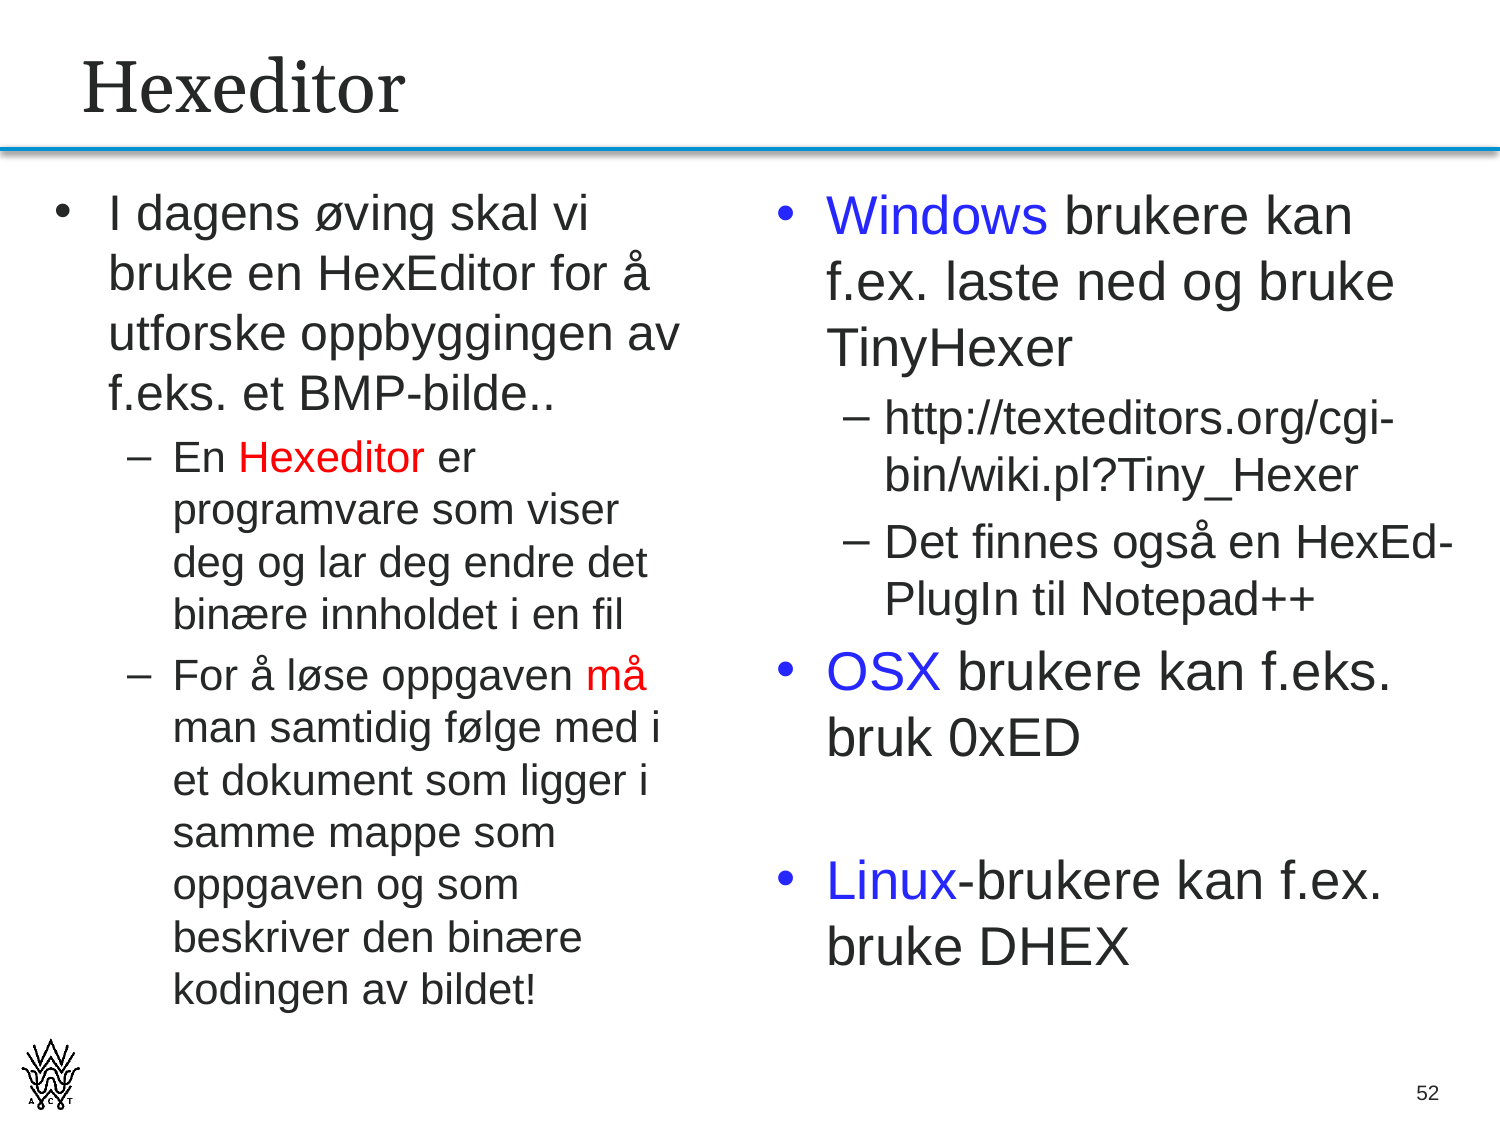

# Hexeditor
I dagens øving skal vi bruke en HexEditor for å utforske oppbyggingen av f.eks. et BMP-bilde..
En Hexeditor er programvare som viser deg og lar deg endre det binære innholdet i en fil
For å løse oppgaven må man samtidig følge med i et dokument som ligger i samme mappe som oppgaven og som beskriver den binære kodingen av bildet!
Windows brukere kan f.ex. laste ned og bruke TinyHexer
http://texteditors.org/cgi-bin/wiki.pl?Tiny_Hexer
Det finnes også en HexEd-PlugIn til Notepad++
OSX brukere kan f.eks. bruk 0xED

Linux-brukere kan f.ex. bruke DHEX

52